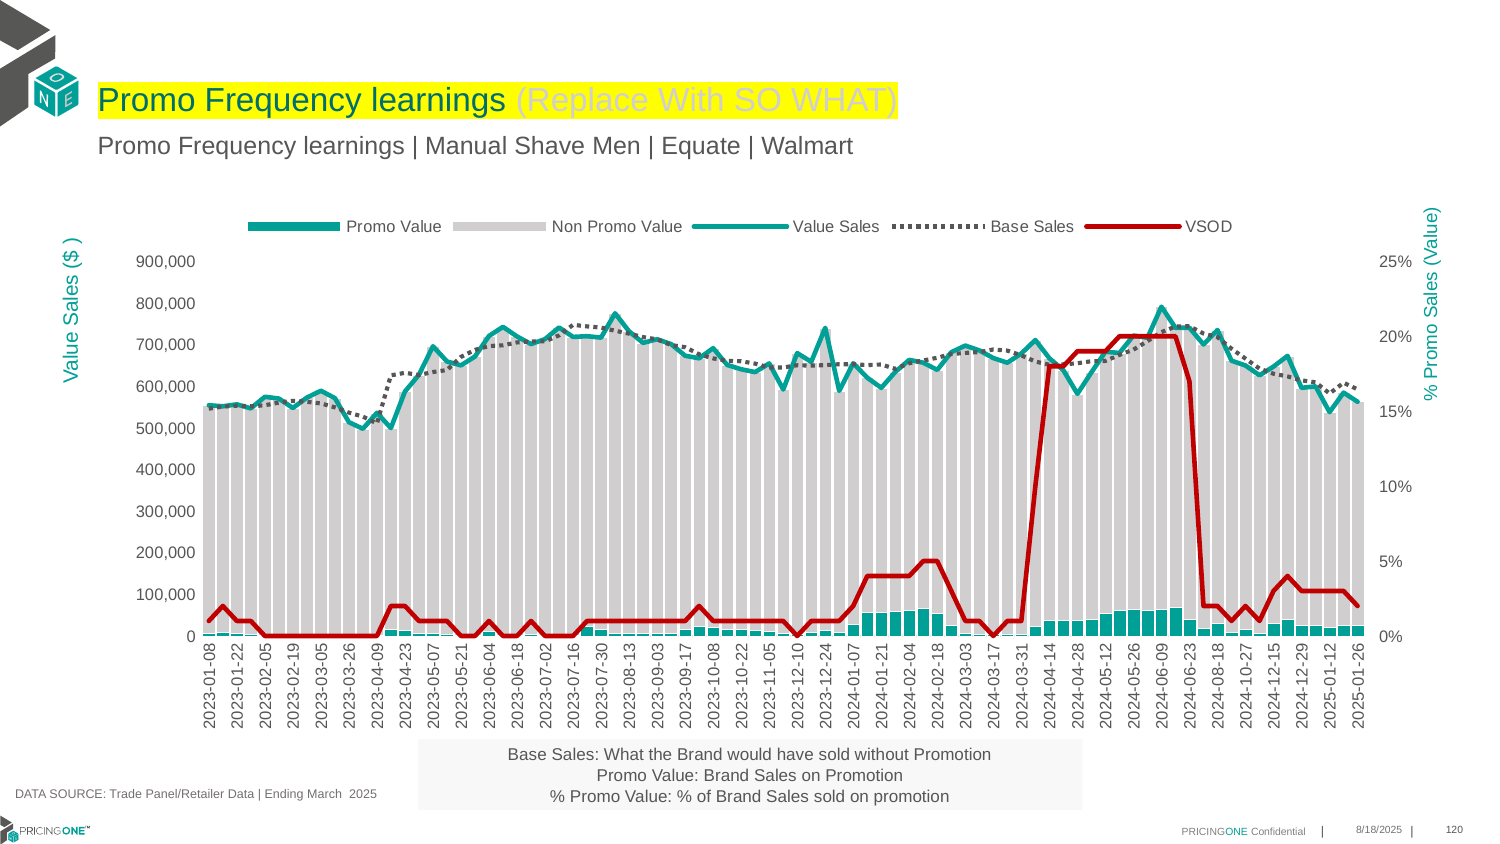

# Promo Frequency learnings (Replace With SO WHAT)
Promo Frequency learnings | Manual Shave Men | Equate | Walmart

### Chart

| Category | Promo Value | Non Promo Value | Value Sales | Base Sales | VSOD |
|---|---|---|---|---|---|
| 44934 | 7593.0 | 546805.0 | 554398.0 | 545911.0 | 0.01 |
| 44941 | 9952.0 | 541854.0 | 551806.0 | 551221.0 | 0.02 |
| 44948 | 7382.0 | 549084.0 | 556466.0 | 553221.0 | 0.01 |
| 44955 | 3239.0 | 543531.0 | 546770.0 | 551739.0 | 0.01 |
| 44962 | 2822.0 | 571784.0 | 574606.0 | 554169.0 | 0.0 |
| 44969 | 1461.0 | 568973.0 | 570434.0 | 560759.0 | 0.0 |
| 44976 | 1403.0 | 546207.0 | 547610.0 | 565025.0 | 0.0 |
| 44983 | 1490.0 | 571146.0 | 572636.0 | 562542.0 | 0.0 |
| 44990 | 1696.0 | 587385.0 | 589081.0 | 558765.0 | 0.0 |
| 44997 | 1381.0 | 570020.0 | 571401.0 | 549174.0 | 0.0 |
| 45011 | 3540.0 | 510062.0 | 513602.0 | 536542.0 | 0.0 |
| 45018 | 2955.0 | 494761.0 | 497716.0 | 526913.0 | 0.0 |
| 45025 | 582.0 | 535542.0 | 536124.0 | 510597.0 | 0.0 |
| 45032 | 15105.0 | 484335.0 | 499440.0 | 626182.0 | 0.02 |
| 45039 | 14072.0 | 573213.0 | 587285.0 | 632221.0 | 0.02 |
| 45046 | 6536.0 | 620914.0 | 627450.0 | 627088.0 | 0.01 |
| 45053 | 5267.0 | 690774.0 | 696041.0 | 634011.0 | 0.01 |
| 45060 | 4067.0 | 655346.0 | 659413.0 | 638942.0 | 0.01 |
| 45067 | 2819.0 | 647336.0 | 650155.0 | 670494.0 | 0.0 |
| 45074 | 2712.0 | 668711.0 | 671423.0 | 687406.0 | 0.0 |
| 45081 | 10898.0 | 709802.0 | 720700.0 | 696554.0 | 0.01 |
| 45088 | 2457.0 | 740149.0 | 742606.0 | 698269.0 | 0.0 |
| 45095 | 1868.0 | 717687.0 | 719555.0 | 705347.0 | 0.0 |
| 45102 | 3463.0 | 697752.0 | 701215.0 | 707748.0 | 0.01 |
| 45109 | 1913.0 | 711286.0 | 713199.0 | 707792.0 | 0.0 |
| 45116 | 1839.0 | 739186.0 | 741025.0 | 722125.0 | 0.0 |
| 45123 | 2594.0 | 715914.0 | 718508.0 | 747621.0 | 0.0 |
| 45130 | 23808.0 | 696391.0 | 720199.0 | 743745.0 | 0.01 |
| 45137 | 16059.0 | 700690.0 | 716749.0 | 740888.0 | 0.01 |
| 45144 | 7567.0 | 767697.0 | 775264.0 | 733341.0 | 0.01 |
| 45151 | 5638.0 | 726044.0 | 731682.0 | 726314.0 | 0.01 |
| 45165 | 6871.0 | 697320.0 | 704191.0 | 718096.0 | 0.01 |
| 45172 | 6174.0 | 706714.0 | 712888.0 | 712654.0 | 0.01 |
| 45179 | 6679.0 | 694548.0 | 701227.0 | 698925.0 | 0.01 |
| 45186 | 15220.0 | 658075.0 | 673295.0 | 693805.0 | 0.01 |
| 45200 | 22989.0 | 644093.0 | 667082.0 | 676791.0 | 0.02 |
| 45207 | 20781.0 | 670673.0 | 691454.0 | 666875.0 | 0.01 |
| 45214 | 16464.0 | 634782.0 | 651246.0 | 661167.0 | 0.01 |
| 45221 | 15075.0 | 625652.0 | 640727.0 | 659989.0 | 0.01 |
| 45228 | 12672.0 | 621324.0 | 633996.0 | 654305.0 | 0.01 |
| 45235 | 10767.0 | 644009.0 | 654776.0 | 644955.0 | 0.01 |
| 45256 | 7170.0 | 584979.0 | 592149.0 | 645006.0 | 0.01 |
| 45270 | 5041.0 | 674566.0 | 679607.0 | 650352.0 | 0.0 |
| 45277 | 8409.0 | 650247.0 | 658656.0 | 649568.0 | 0.01 |
| 45284 | 12711.0 | 727682.0 | 740393.0 | 650638.0 | 0.01 |
| 45291 | 7758.0 | 581079.0 | 588837.0 | 652878.0 | 0.01 |
| 45298 | 27703.0 | 627486.0 | 655189.0 | 652884.0 | 0.02 |
| 45305 | 56138.0 | 564306.0 | 620444.0 | 650859.0 | 0.04 |
| 45312 | 55878.0 | 540285.0 | 596163.0 | 652234.0 | 0.04 |
| 45319 | 60364.0 | 574037.0 | 634401.0 | 641794.0 | 0.04 |
| 45326 | 61069.0 | 602292.0 | 663361.0 | 655143.0 | 0.04 |
| 45333 | 67074.0 | 589394.0 | 656468.0 | 661877.0 | 0.05 |
| 45340 | 55250.0 | 583968.0 | 639218.0 | 668440.0 | 0.05 |
| 45347 | 26780.0 | 654908.0 | 681688.0 | 677289.0 | 0.03 |
| 45354 | 5346.0 | 692294.0 | 697640.0 | 680012.0 | 0.01 |
| 45361 | 4340.0 | 681667.0 | 686007.0 | 682012.0 | 0.01 |
| 45368 | 4140.0 | 663618.0 | 667758.0 | 688210.0 | 0.0 |
| 45375 | 3826.0 | 652613.0 | 656439.0 | 685635.0 | 0.01 |
| 45382 | 4367.0 | 674257.0 | 678624.0 | 674138.0 | 0.01 |
| 45389 | 23726.0 | 687202.0 | 710928.0 | 659356.0 | 0.1 |
| 45396 | 36589.0 | 630702.0 | 667291.0 | 651651.0 | 0.18 |
| 45403 | 37800.0 | 600564.0 | 638364.0 | 652714.0 | 0.18 |
| 45410 | 36540.0 | 545251.0 | 581791.0 | 655211.0 | 0.19 |
| 45417 | 41151.0 | 592129.0 | 633280.0 | 660043.0 | 0.19 |
| 45424 | 54459.0 | 628375.0 | 682834.0 | 660725.0 | 0.19 |
| 45431 | 62173.0 | 617590.0 | 679763.0 | 675425.0 | 0.2 |
| 45438 | 64406.0 | 657381.0 | 721787.0 | 687892.0 | 0.2 |
| 45445 | 61798.0 | 654651.0 | 716449.0 | 708201.0 | 0.2 |
| 45452 | 64032.0 | 726893.0 | 790925.0 | 730009.0 | 0.2 |
| 45459 | 69147.0 | 671089.0 | 740236.0 | 743254.0 | 0.2 |
| 45466 | 40199.0 | 700349.0 | 740548.0 | 744194.0 | 0.17 |
| 45494 | 18143.0 | 682243.0 | 700386.0 | 726608.0 | 0.02 |
| 45522 | 31514.0 | 703557.0 | 735071.0 | 717977.0 | 0.02 |
| 45564 | 8453.0 | 652903.0 | 661356.0 | 690081.0 | 0.01 |
| 45592 | 15348.0 | 634519.0 | 649867.0 | 666266.0 | 0.02 |
| 45613 | 7496.0 | 618783.0 | 626279.0 | 642301.0 | 0.01 |
| 45641 | 29761.0 | 617394.0 | 647155.0 | 629985.0 | 0.03 |
| 45648 | 39292.0 | 633674.0 | 672966.0 | 623603.0 | 0.04 |
| 45655 | 26064.0 | 570149.0 | 596213.0 | 614062.0 | 0.03 |
| 45662 | 26092.0 | 573440.0 | 599532.0 | 609434.0 | 0.03 |
| 45669 | 21629.0 | 516165.0 | 537794.0 | 582450.0 | 0.03 |
| 45676 | 25804.0 | 558761.0 | 584565.0 | 608372.0 | 0.03 |
| 45683 | 24495.0 | 538245.0 | 562740.0 | 592564.0 | 0.02 |
% Promo Sales (Value)
Value Sales ($ )
Base Sales: What the Brand would have sold without Promotion
Promo Value: Brand Sales on Promotion
% Promo Value: % of Brand Sales sold on promotion
DATA SOURCE: Trade Panel/Retailer Data | Ending March  2025

8/18/2025
120